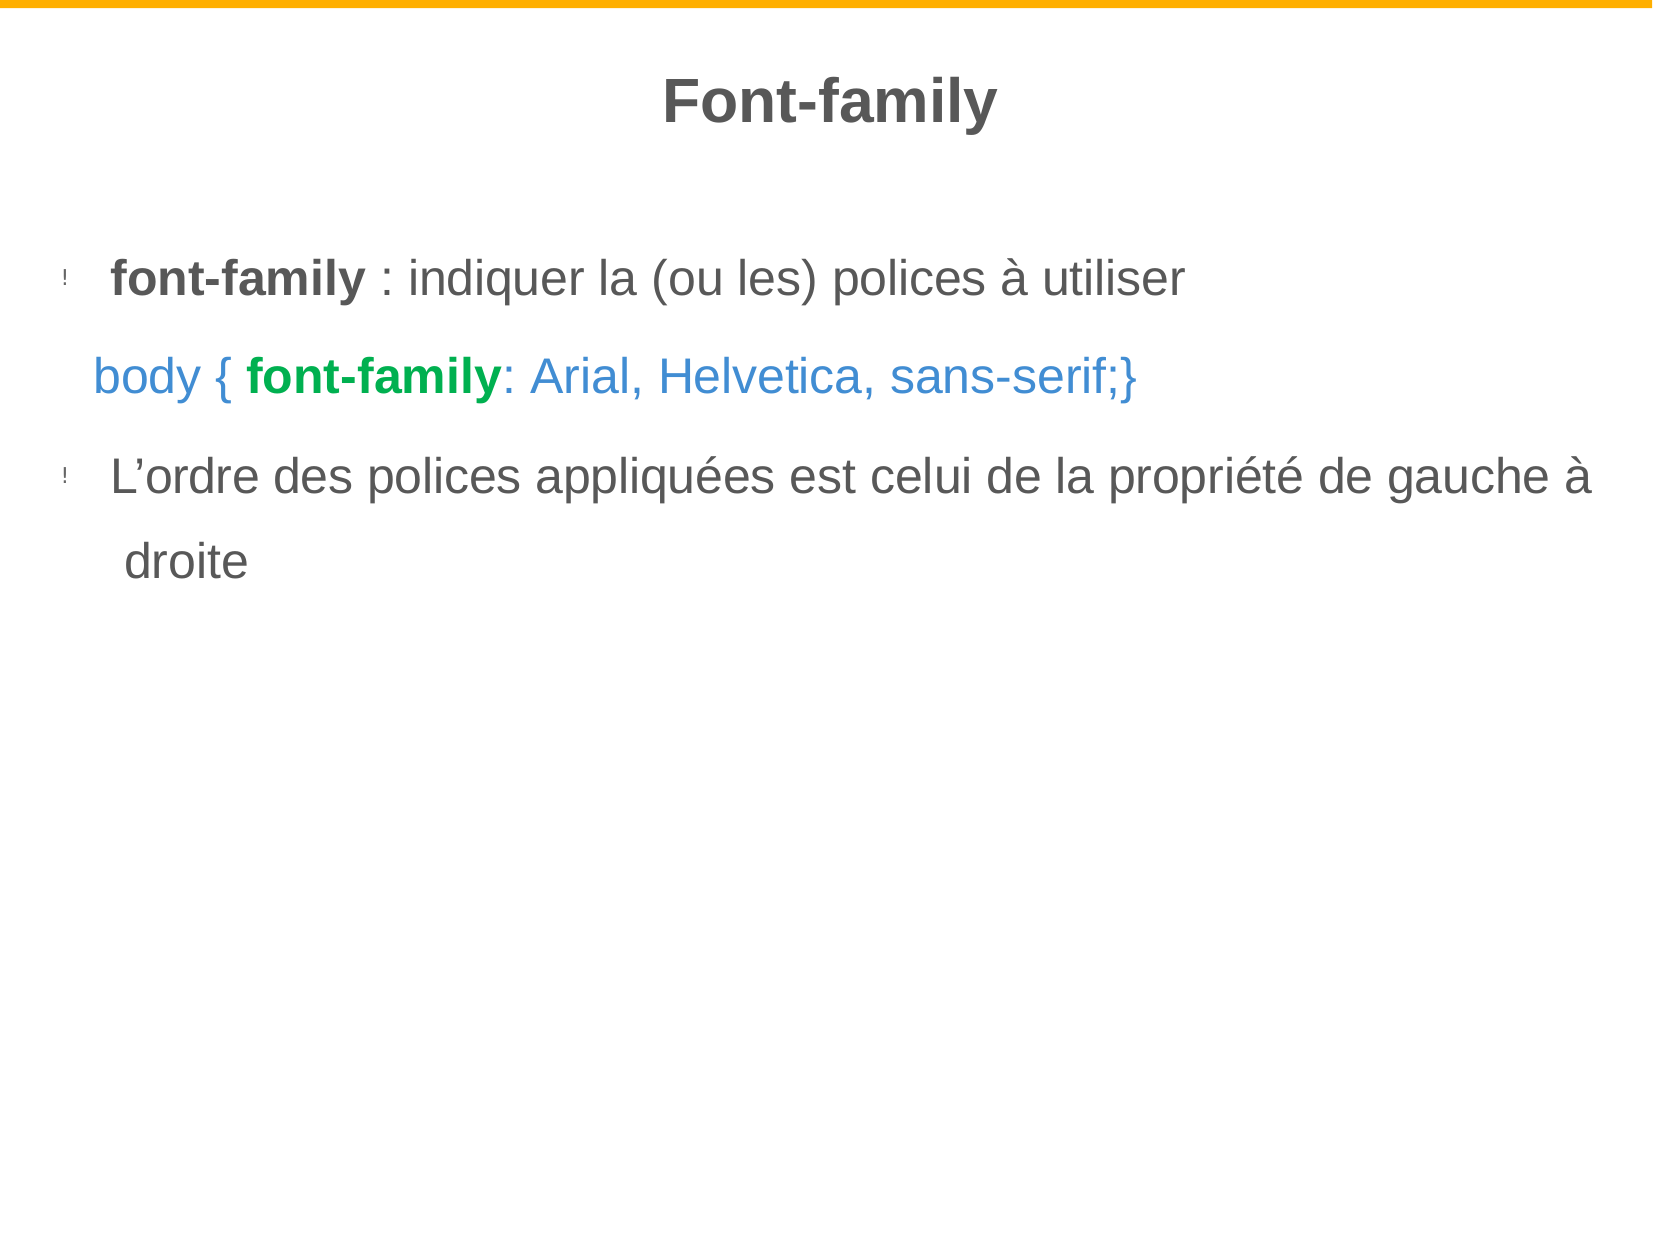

# Font-family
font-family : indiquer la (ou les) polices à utiliser
body { font-family: Arial, Helvetica, sans-serif;}
!
L’ordre des polices appliquées est celui de la propriété de gauche à  droite
!